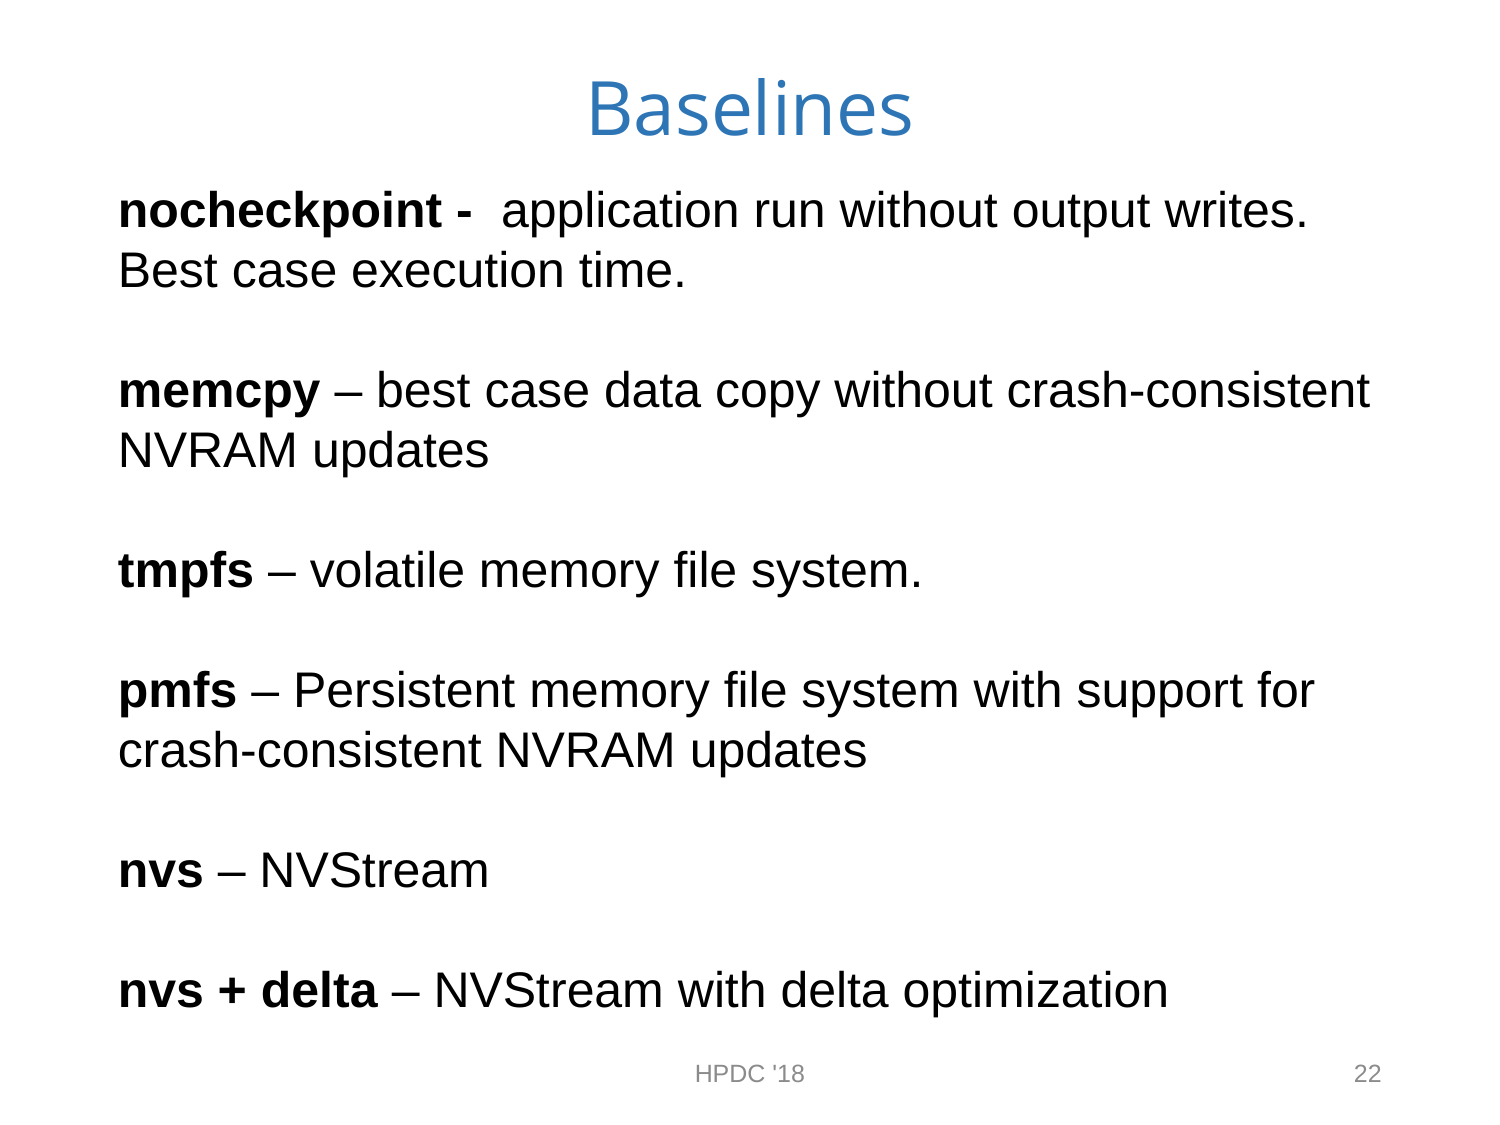

# Baselines
nocheckpoint -  application run without output writes. Best case execution time.

memcpy – best case data copy without crash-consistent NVRAM updates

tmpfs – volatile memory file system.

pmfs – Persistent memory file system with support for crash-consistent NVRAM updates

nvs – NVStream

nvs + delta – NVStream with delta optimization
HPDC '18
22